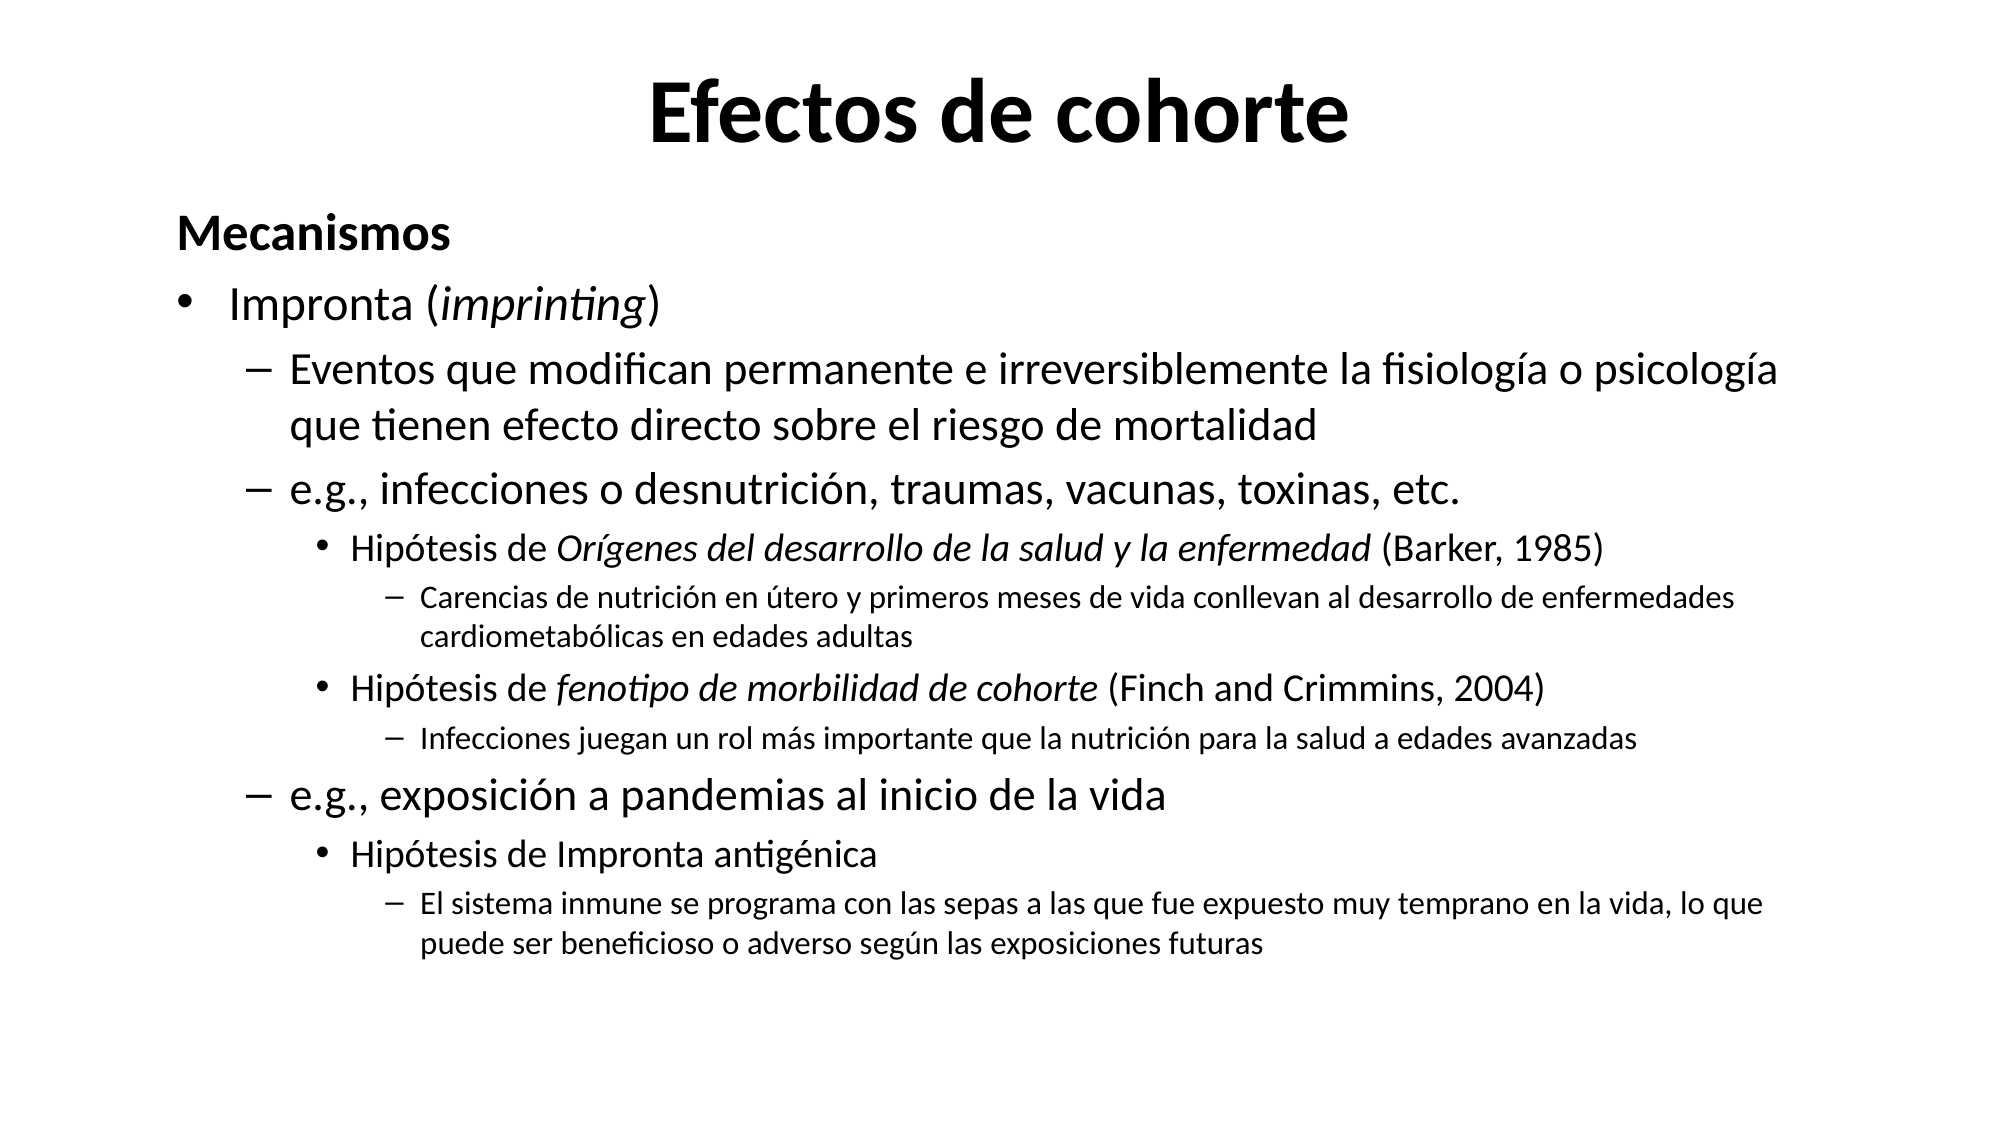

# Efectos de cohorte
Mecanismos
Impronta (imprinting)
Eventos que modifican permanente e irreversiblemente la fisiología o psicología que tienen efecto directo sobre el riesgo de mortalidad
e.g., infecciones o desnutrición, traumas, vacunas, toxinas, etc.
Hipótesis de Orígenes del desarrollo de la salud y la enfermedad (Barker, 1985)
Carencias de nutrición en útero y primeros meses de vida conllevan al desarrollo de enfermedades cardiometabólicas en edades adultas
Hipótesis de fenotipo de morbilidad de cohorte (Finch and Crimmins, 2004)
Infecciones juegan un rol más importante que la nutrición para la salud a edades avanzadas
e.g., exposición a pandemias al inicio de la vida
Hipótesis de Impronta antigénica
El sistema inmune se programa con las sepas a las que fue expuesto muy temprano en la vida, lo que puede ser beneficioso o adverso según las exposiciones futuras